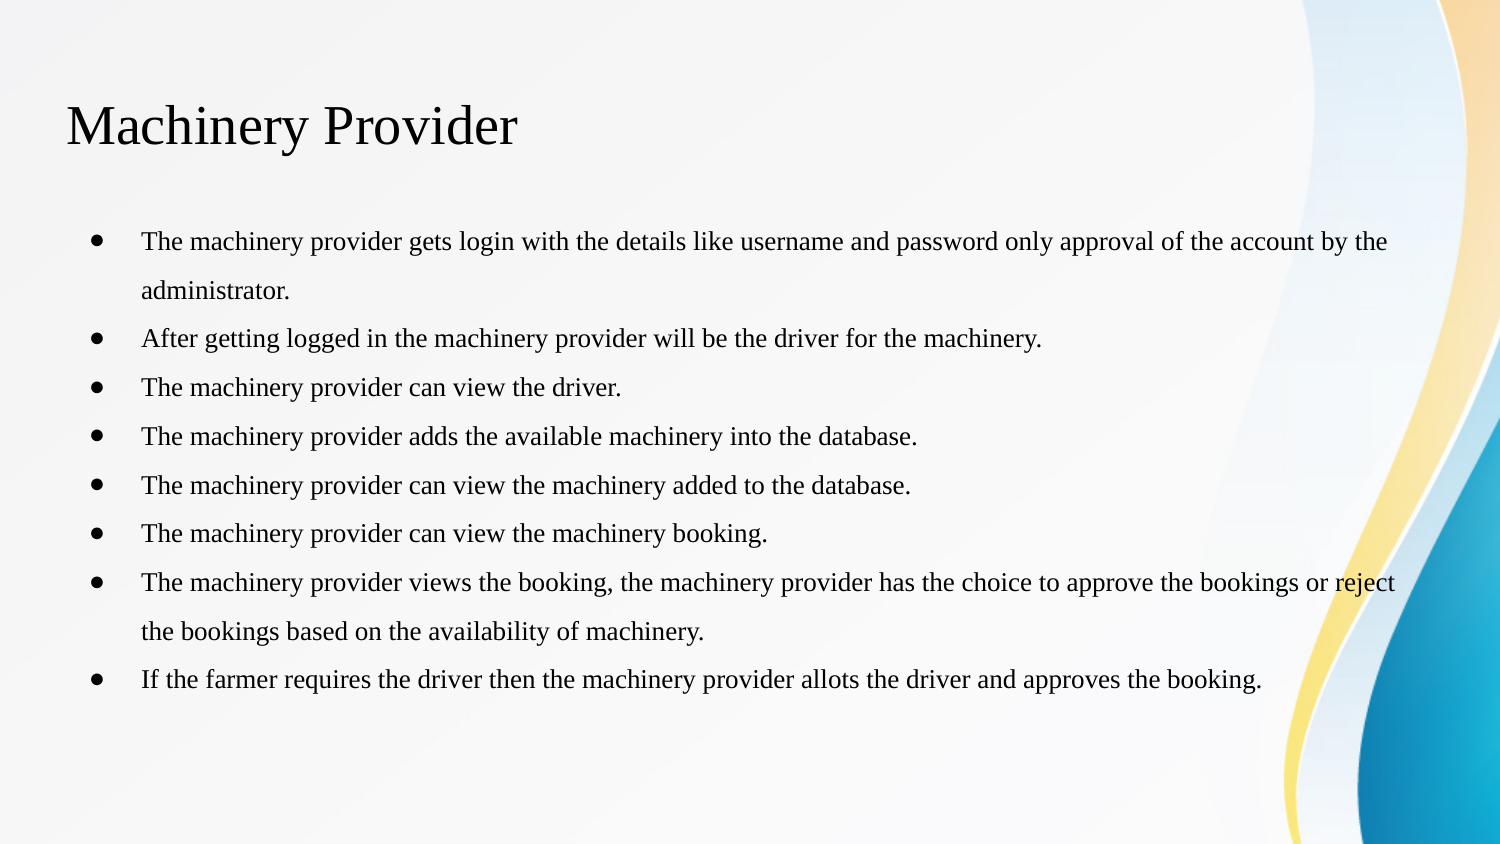

# Machinery Provider
The machinery provider gets login with the details like username and password only approval of the account by the administrator.
After getting logged in the machinery provider will be the driver for the machinery.
The machinery provider can view the driver.
The machinery provider adds the available machinery into the database.
The machinery provider can view the machinery added to the database.
The machinery provider can view the machinery booking.
The machinery provider views the booking, the machinery provider has the choice to approve the bookings or reject the bookings based on the availability of machinery.
If the farmer requires the driver then the machinery provider allots the driver and approves the booking.